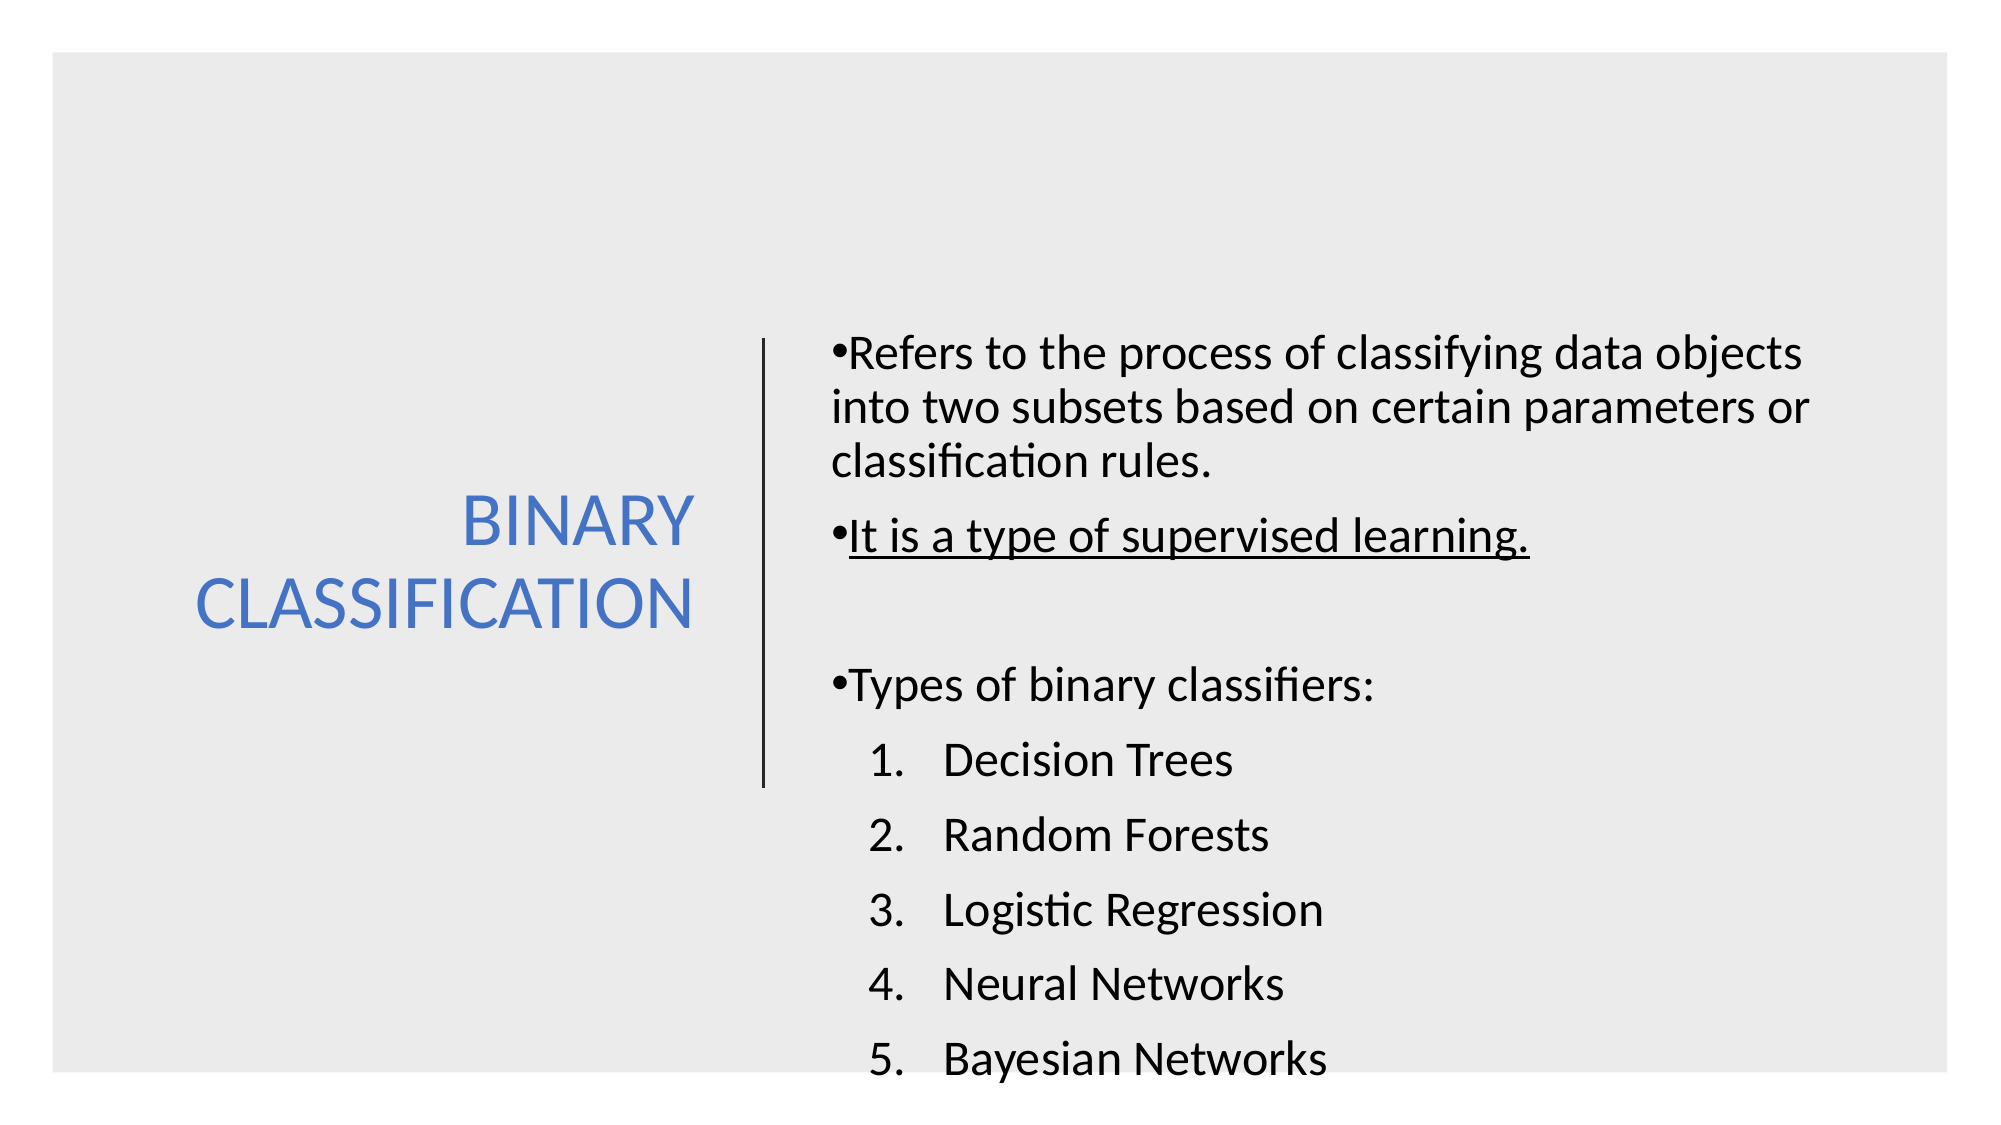

# BINARY CLASSIFICATION
Refers to the process of classifying data objects into two subsets based on certain parameters or classification rules.
It is a type of supervised learning.

Types of binary classifiers:
Decision Trees
Random Forests
Logistic Regression
Neural Networks
Bayesian Networks